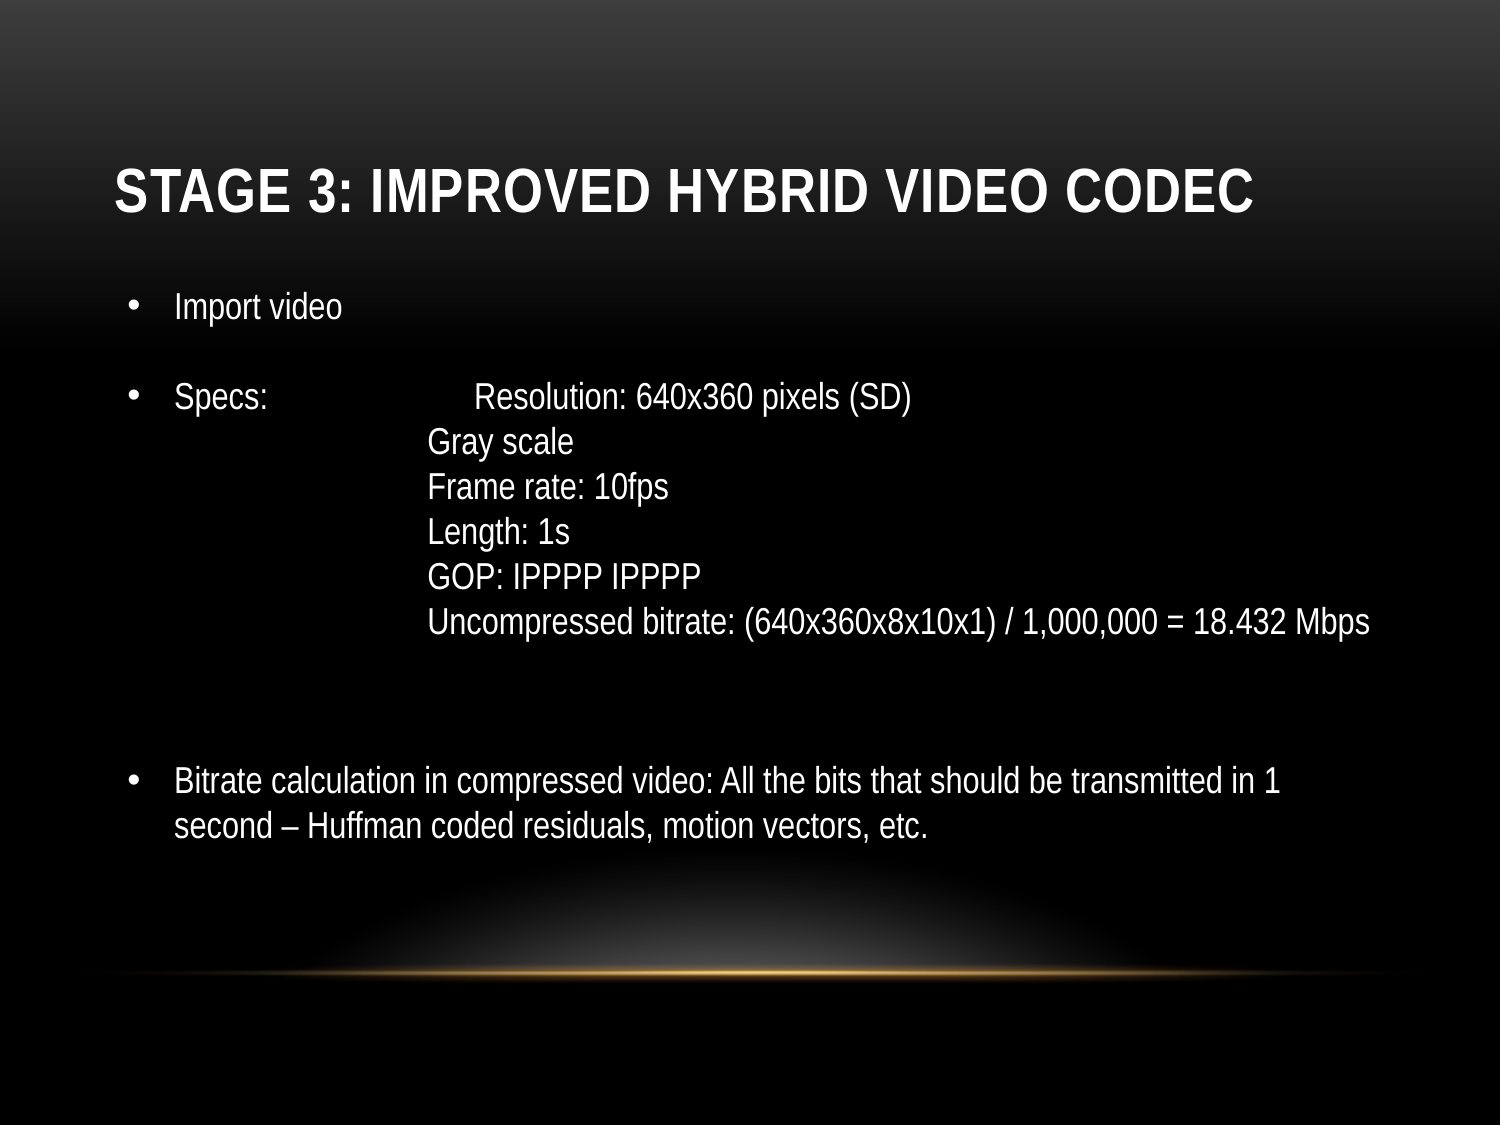

# Stage 3: Improved Hybrid Video Codec
Import video

Specs: 		Resolution: 640x360 pixels (SD)
	Gray scale
	Frame rate: 10fps
	Length: 1s
	GOP: IPPPP IPPPP
	Uncompressed bitrate: (640x360x8x10x1) / 1,000,000 = 18.432 Mbps
Bitrate calculation in compressed video: All the bits that should be transmitted in 1 second – Huffman coded residuals, motion vectors, etc.